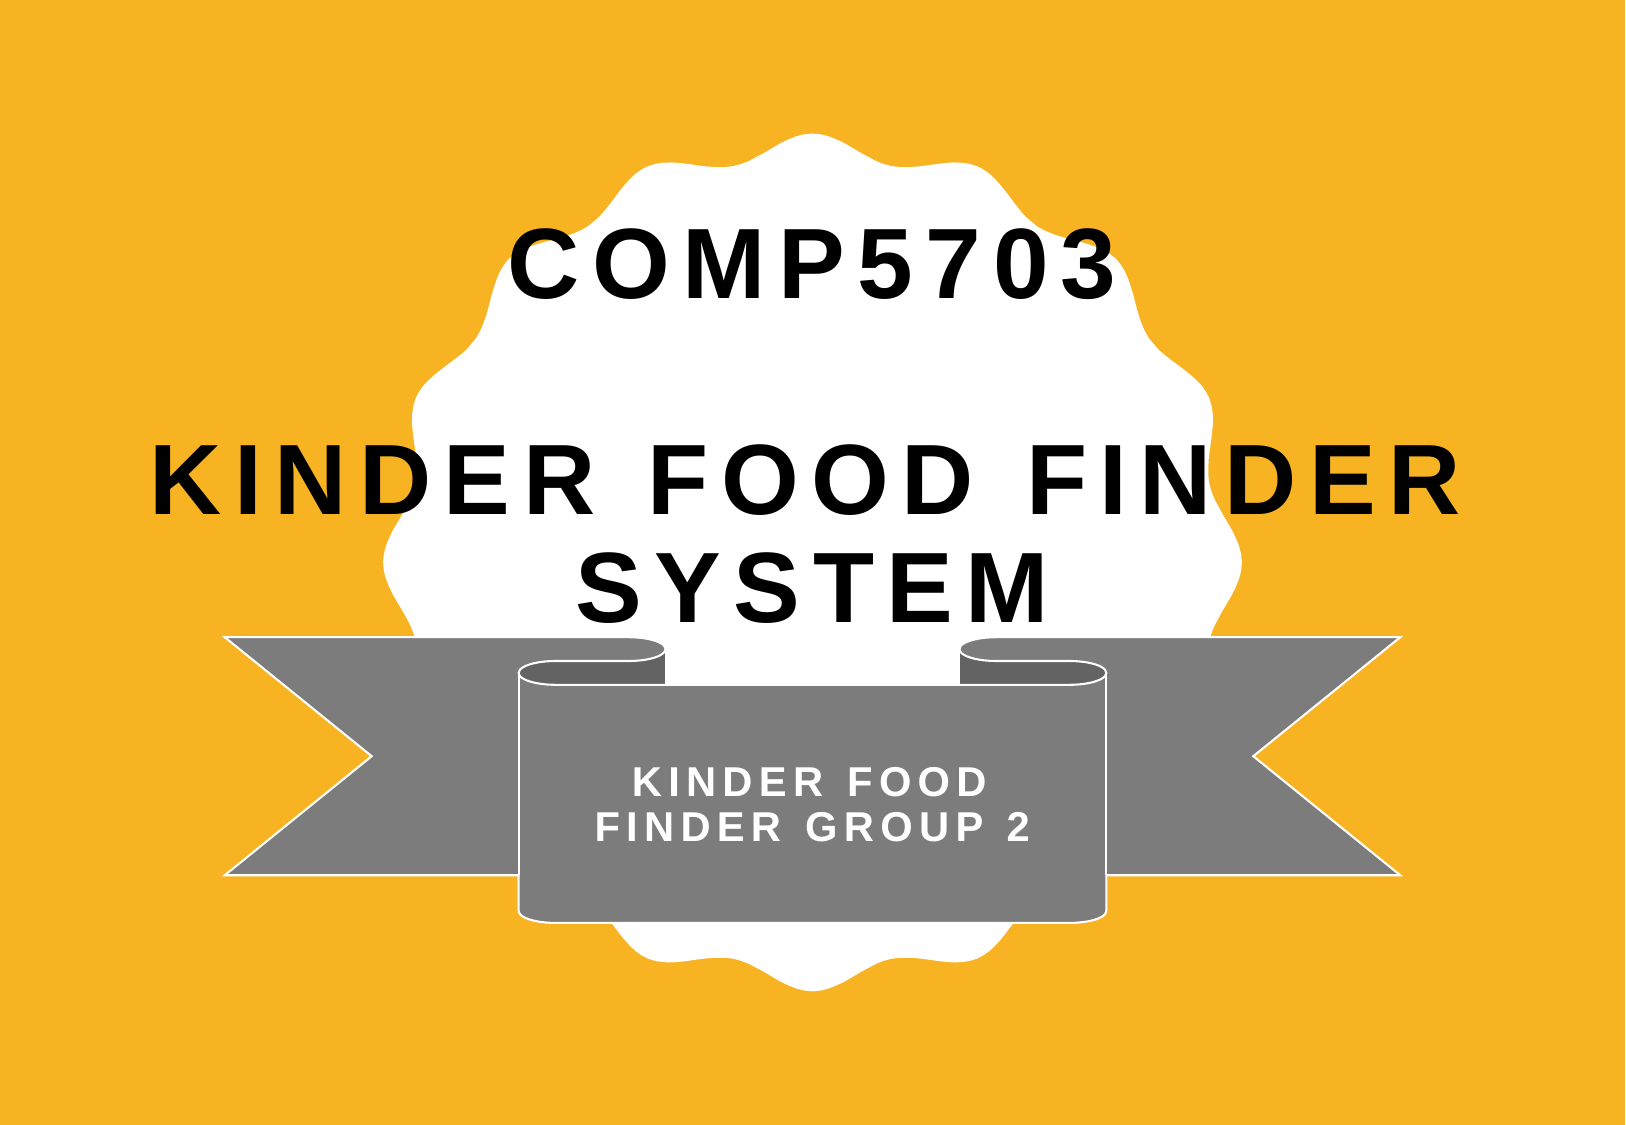

COMP5703

KINDER FOOD FINDER SYSTEM

Kinder Food Finder Group 2